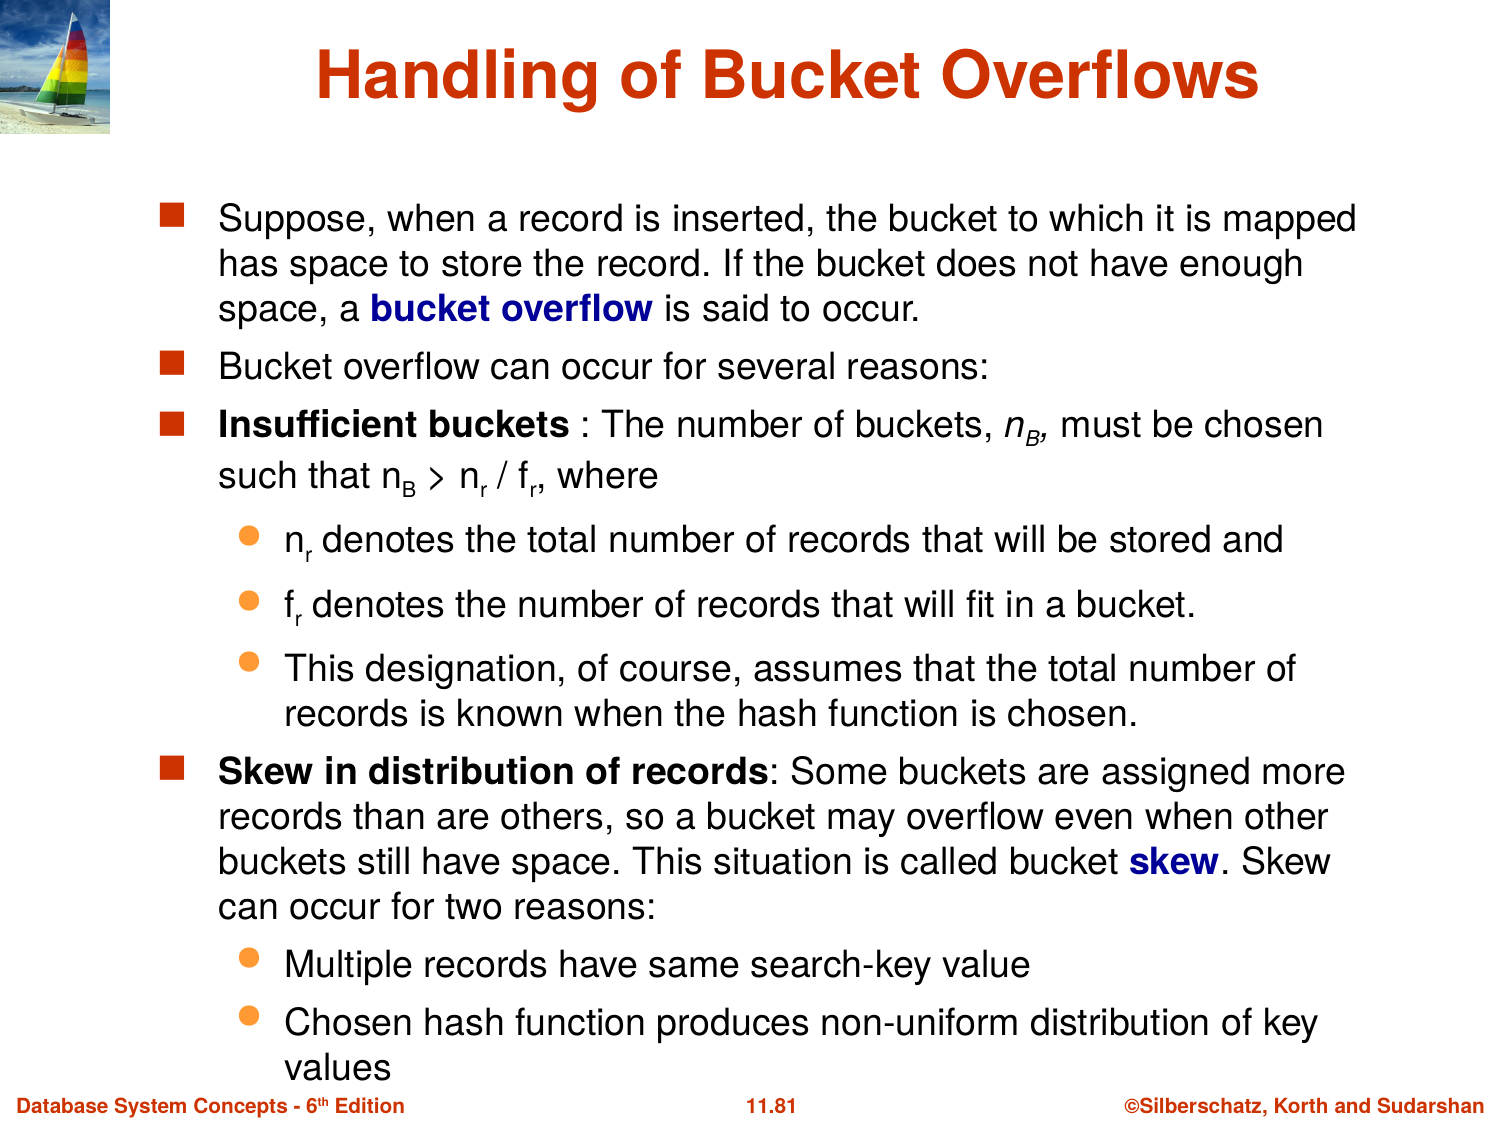

# Handling of Bucket Overflows
Suppose, when a record is inserted, the bucket to which it is mapped has space to store the record. If the bucket does not have enough space, a bucket overflow is said to occur.
Bucket overflow can occur for several reasons:
Insufficient buckets : The number of buckets, nB, must be chosen such that nB > nr / fr, where
nr denotes the total number of records that will be stored and
fr denotes the number of records that will fit in a bucket.
This designation, of course, assumes that the total number of records is known when the hash function is chosen.
Skew in distribution of records: Some buckets are assigned more records than are others, so a bucket may overflow even when other buckets still have space. This situation is called bucket skew. Skew can occur for two reasons:
Multiple records have same search-key value
Chosen hash function produces non-uniform distribution of key values